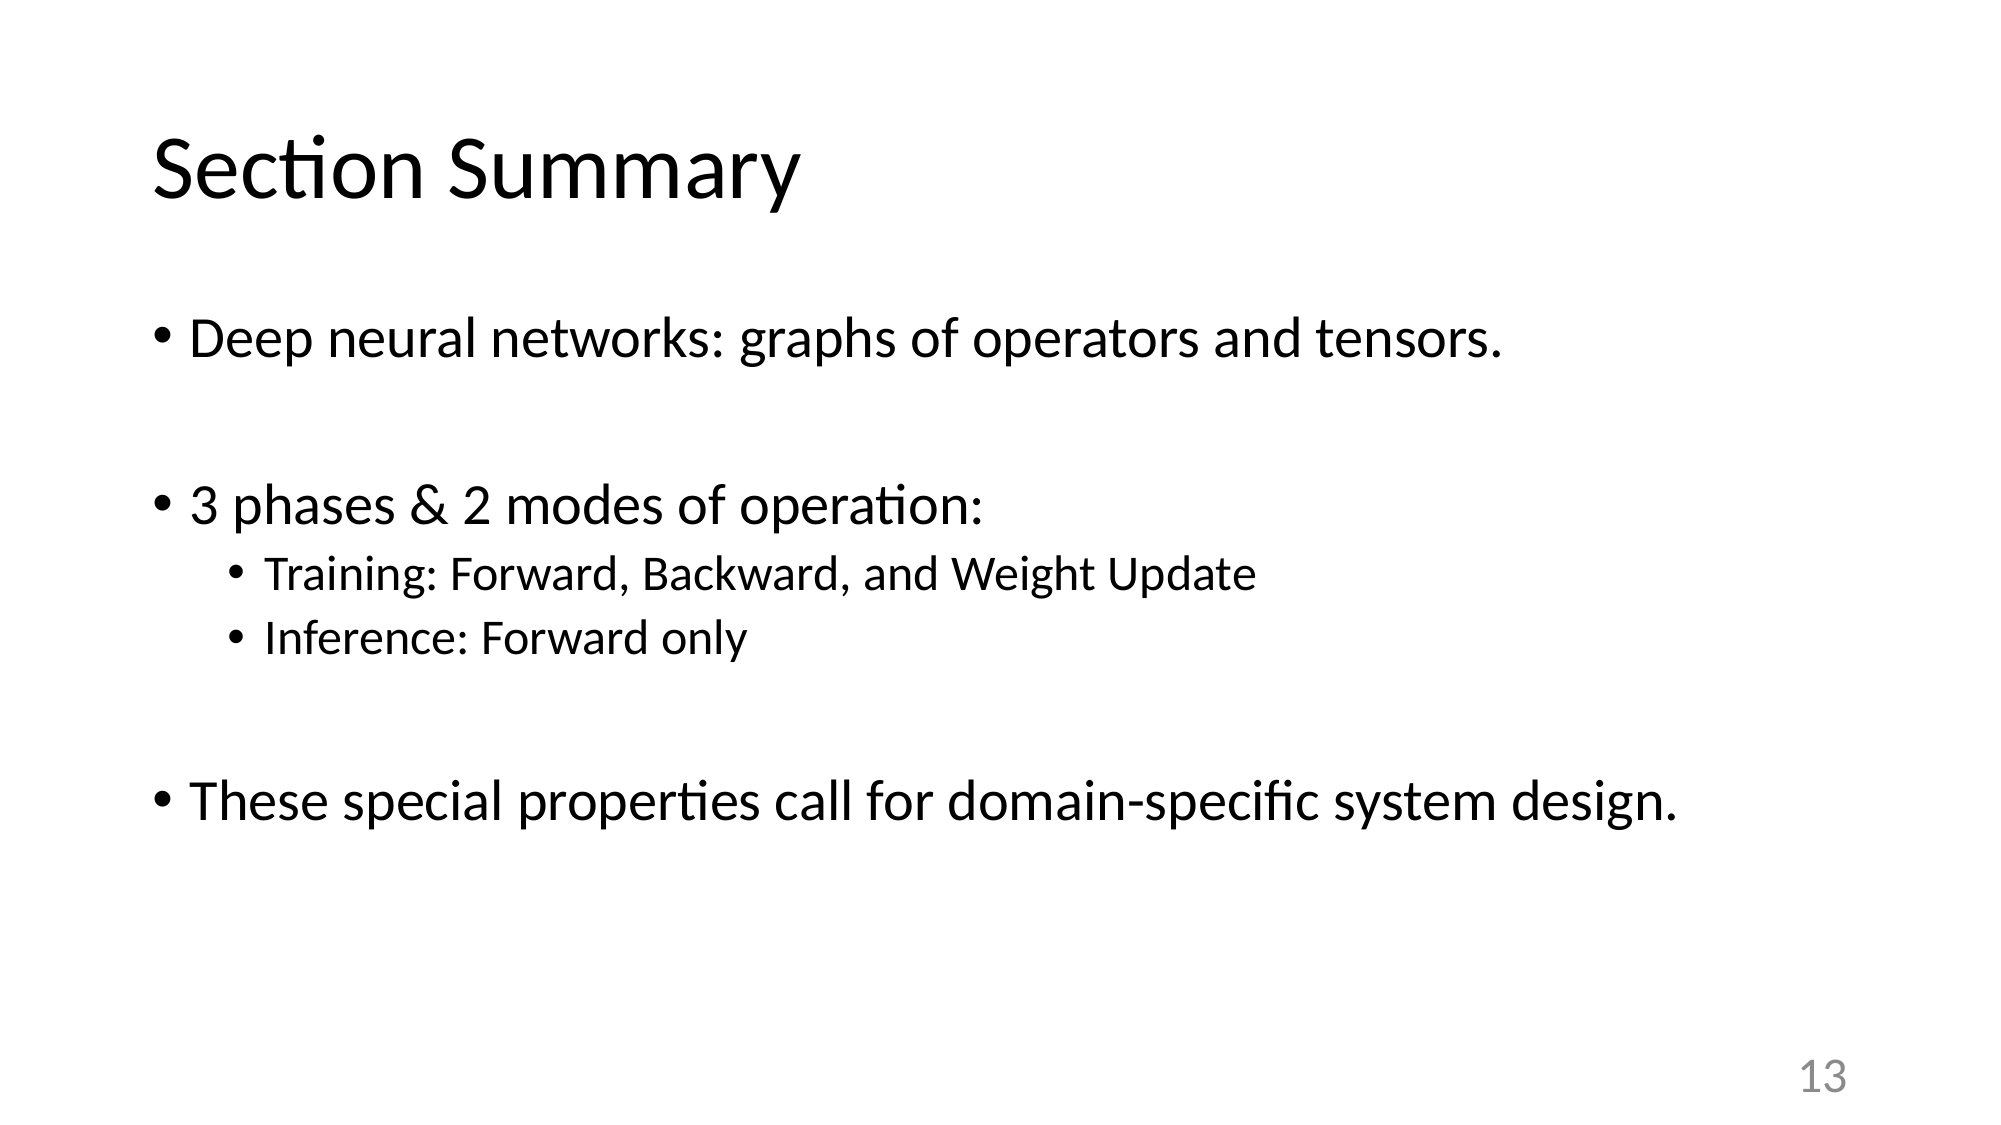

# Section Summary
Deep neural networks: graphs of operators and tensors.

3 phases & 2 modes of operation:
Training: Forward, Backward, and Weight Update
Inference: Forward only

These special properties call for domain-specific system design.
13